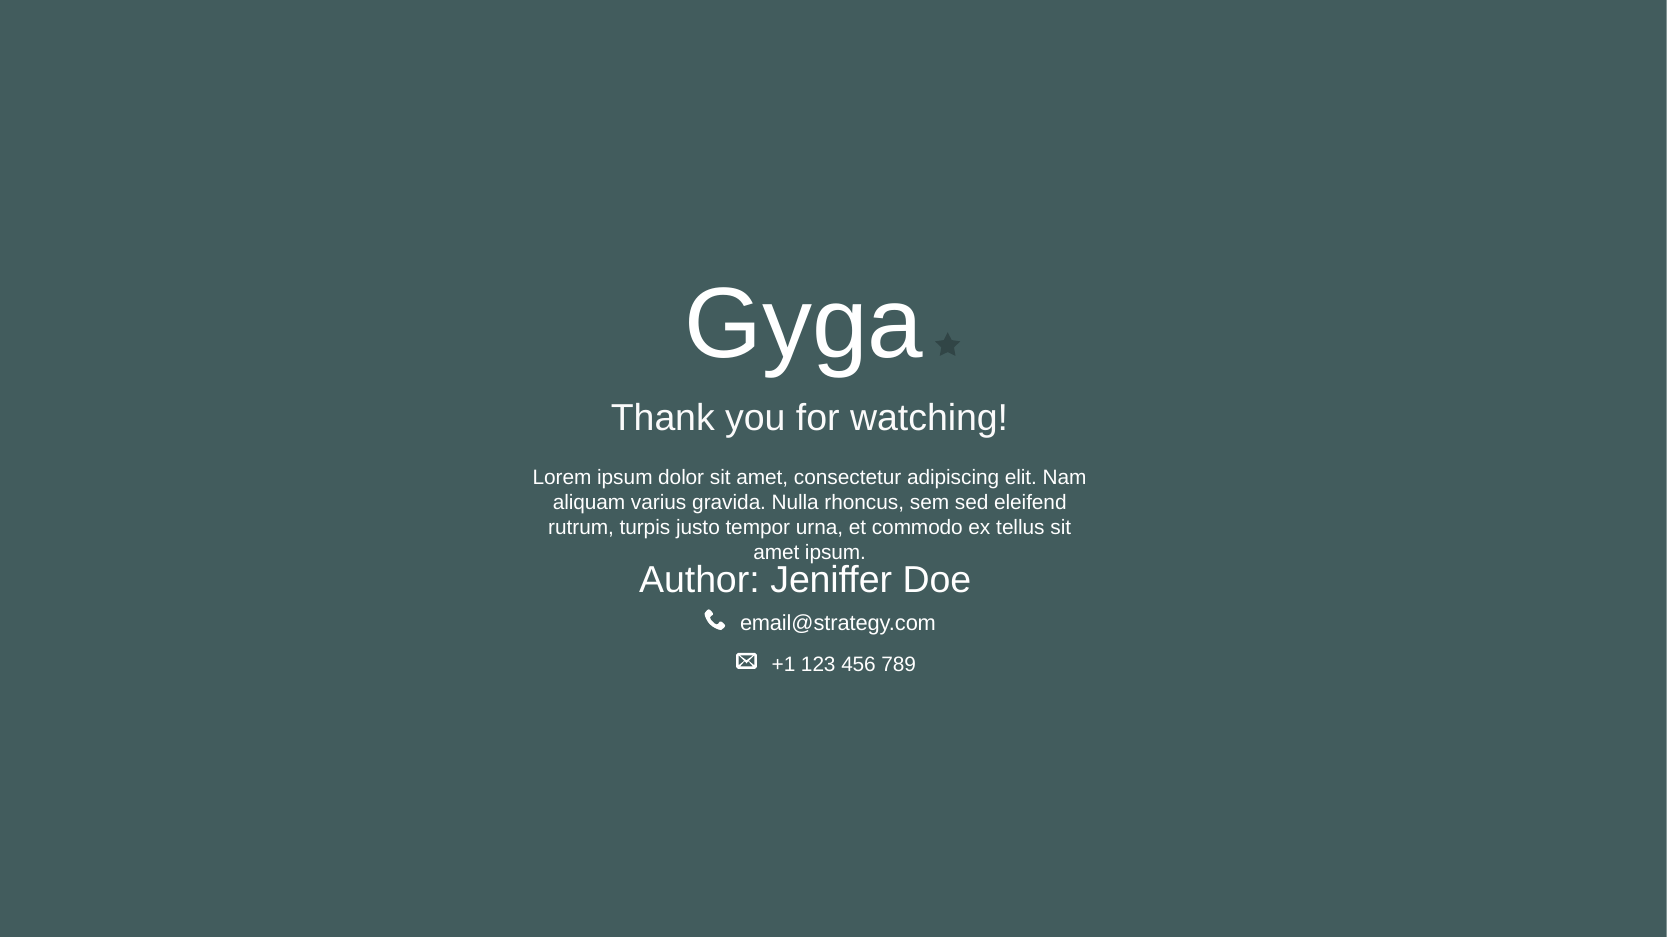

Gyga

Thank you for watching!
Lorem ipsum dolor sit amet, consectetur adipiscing elit. Nam aliquam varius gravida. Nulla rhoncus, sem sed eleifend rutrum, turpis justo tempor urna, et commodo ex tellus sit amet ipsum.
Author: Jeniffer Doe
email@strategy.com

+1 123 456 789